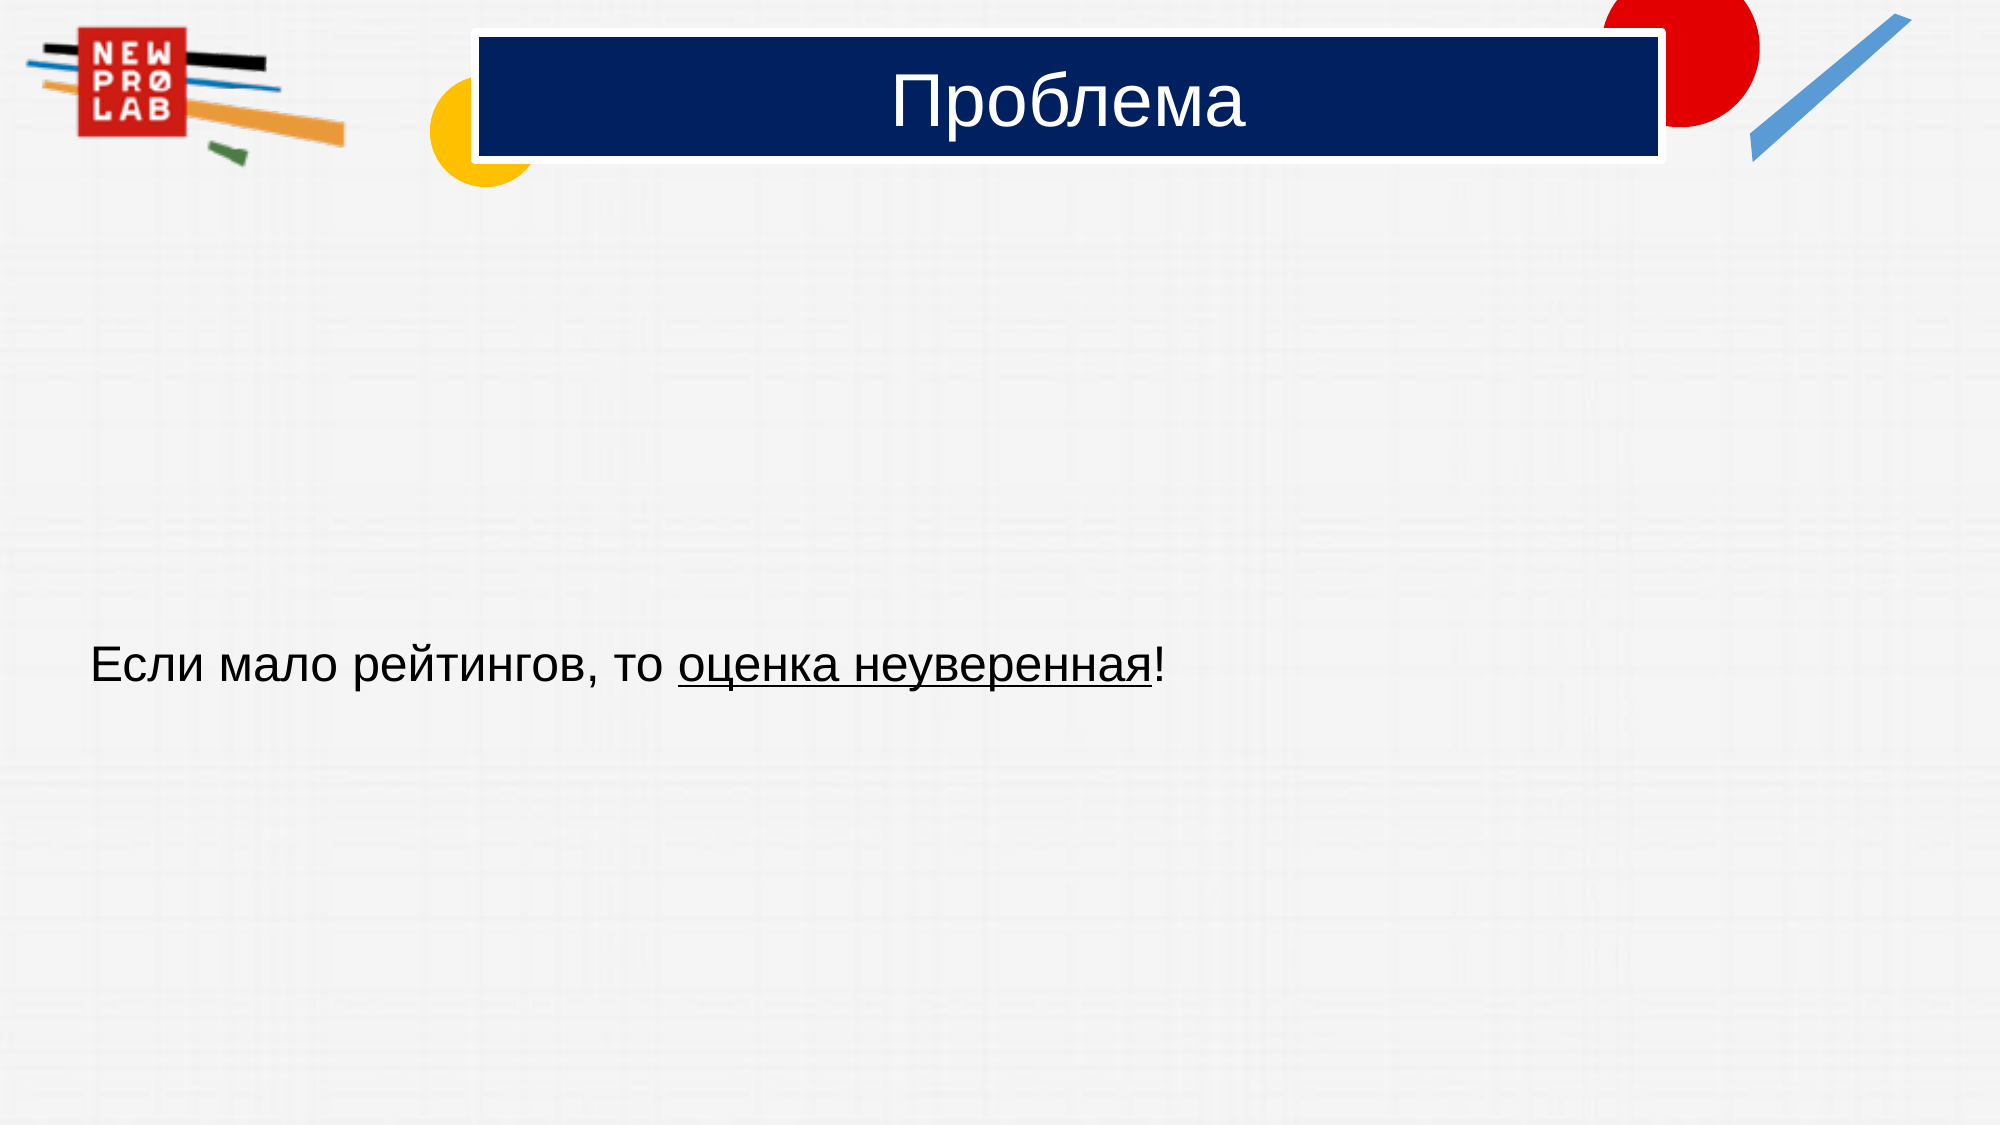

# Проблема
Если мало рейтингов, то оценка неуверенная!